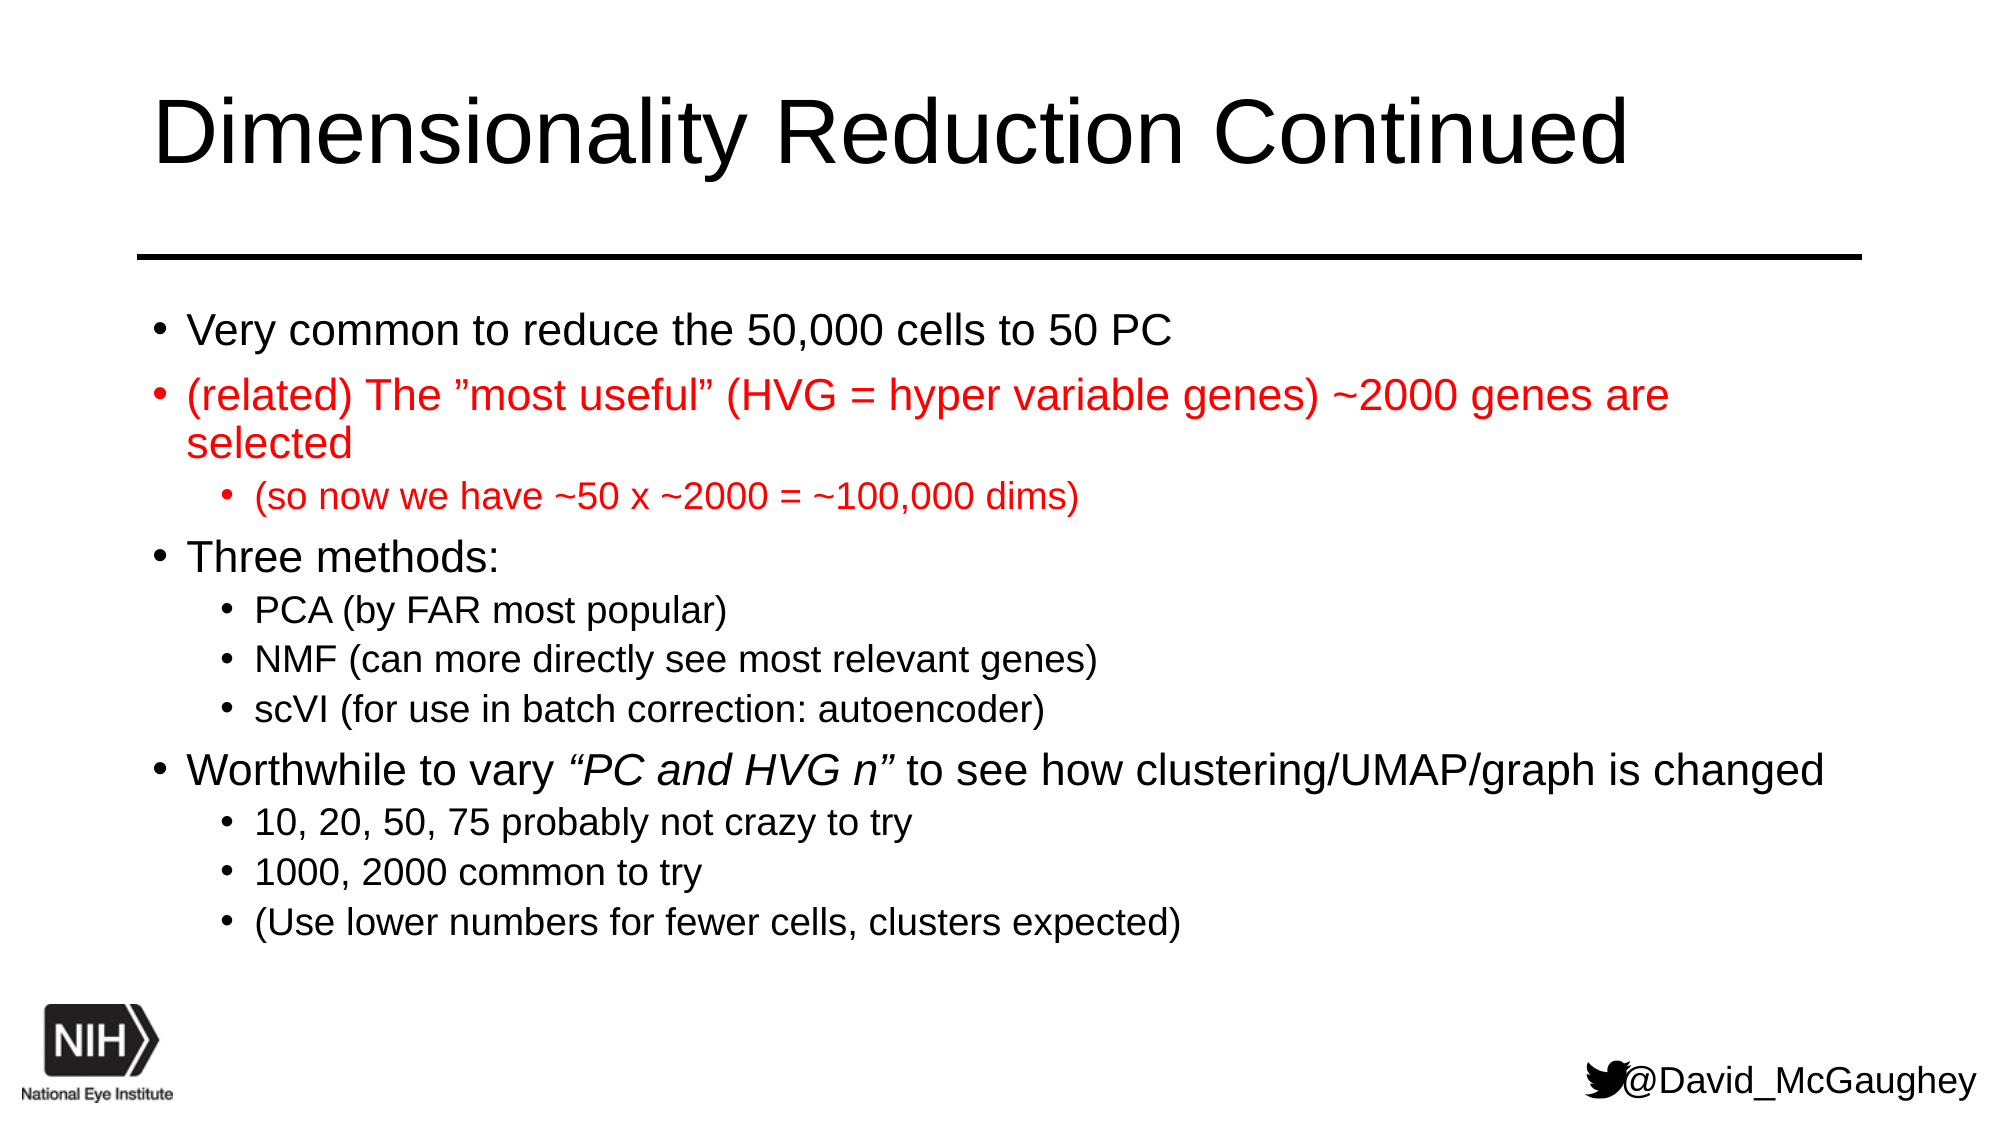

# Dimensionality Reduction Continued
Very common to reduce the 50,000 cells to 50 PC
(related) The ”most useful” (HVG = hyper variable genes) ~2000 genes are selected
(so now we have ~50 x ~2000 = ~100,000 dims)
Three methods:
PCA (by FAR most popular)
NMF (can more directly see most relevant genes)
scVI (for use in batch correction: autoencoder)
Worthwhile to vary “PC and HVG n” to see how clustering/UMAP/graph is changed
10, 20, 50, 75 probably not crazy to try
1000, 2000 common to try
(Use lower numbers for fewer cells, clusters expected)